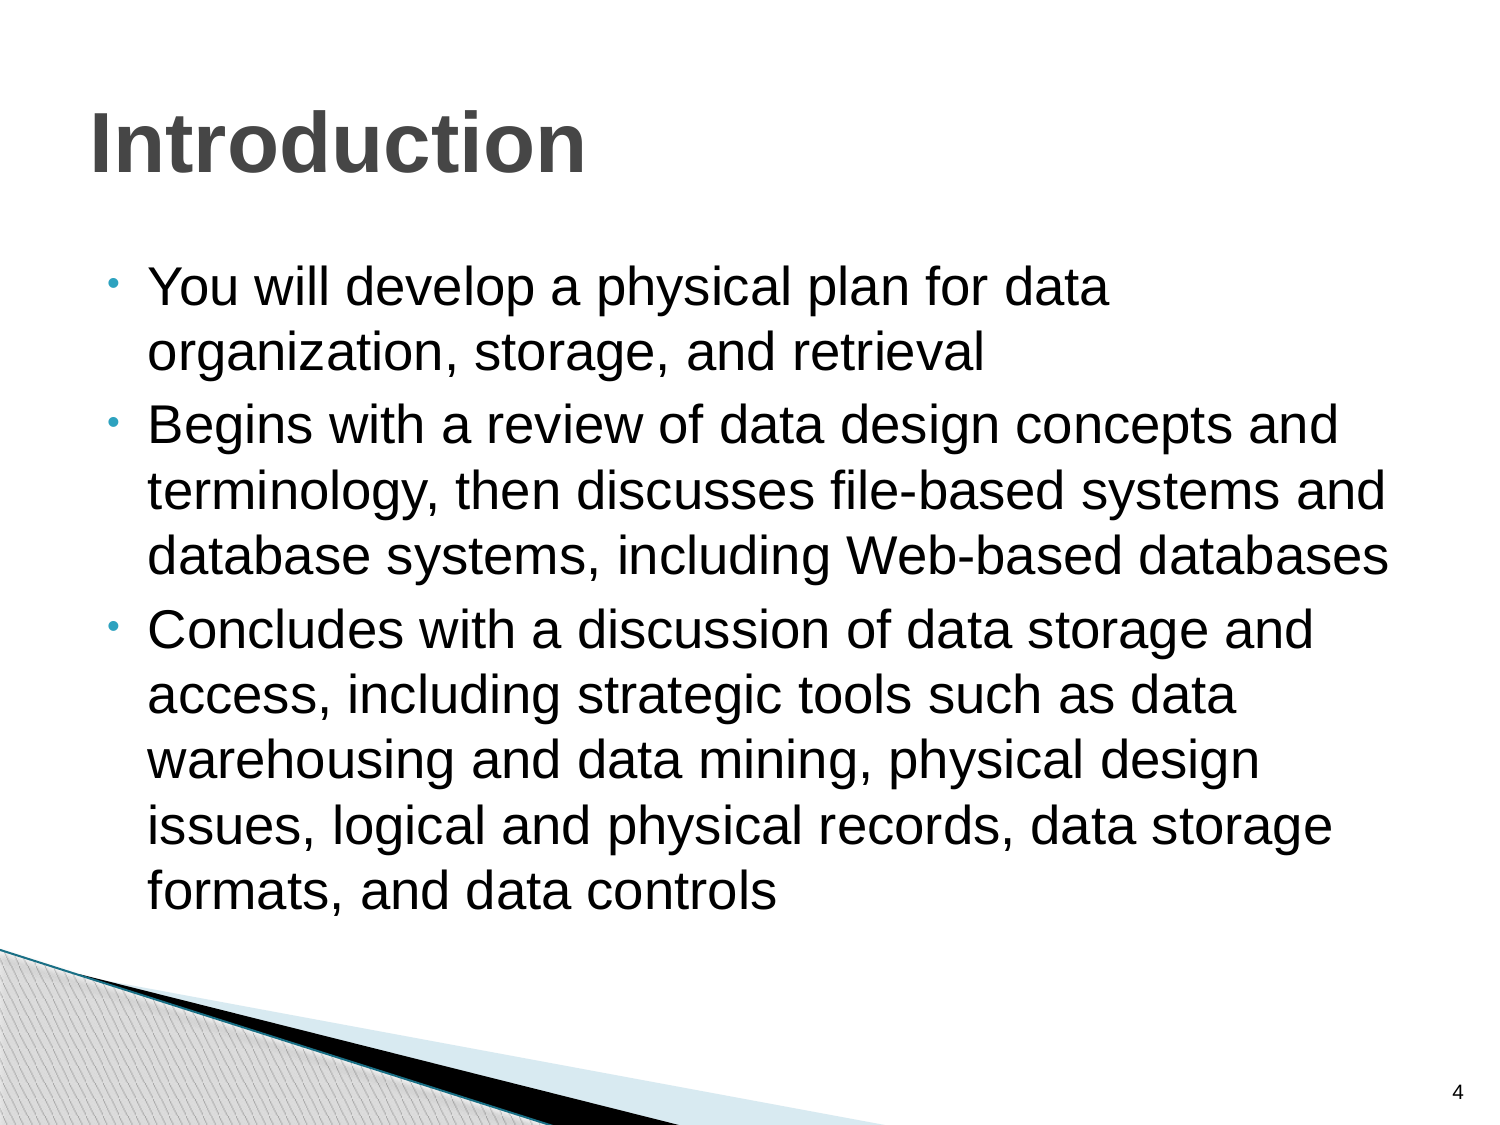

# Introduction
You will develop a physical plan for data organization, storage, and retrieval
Begins with a review of data design concepts and terminology, then discusses file-based systems and database systems, including Web-based databases
Concludes with a discussion of data storage and access, including strategic tools such as data warehousing and data mining, physical design issues, logical and physical records, data storage formats, and data controls
4